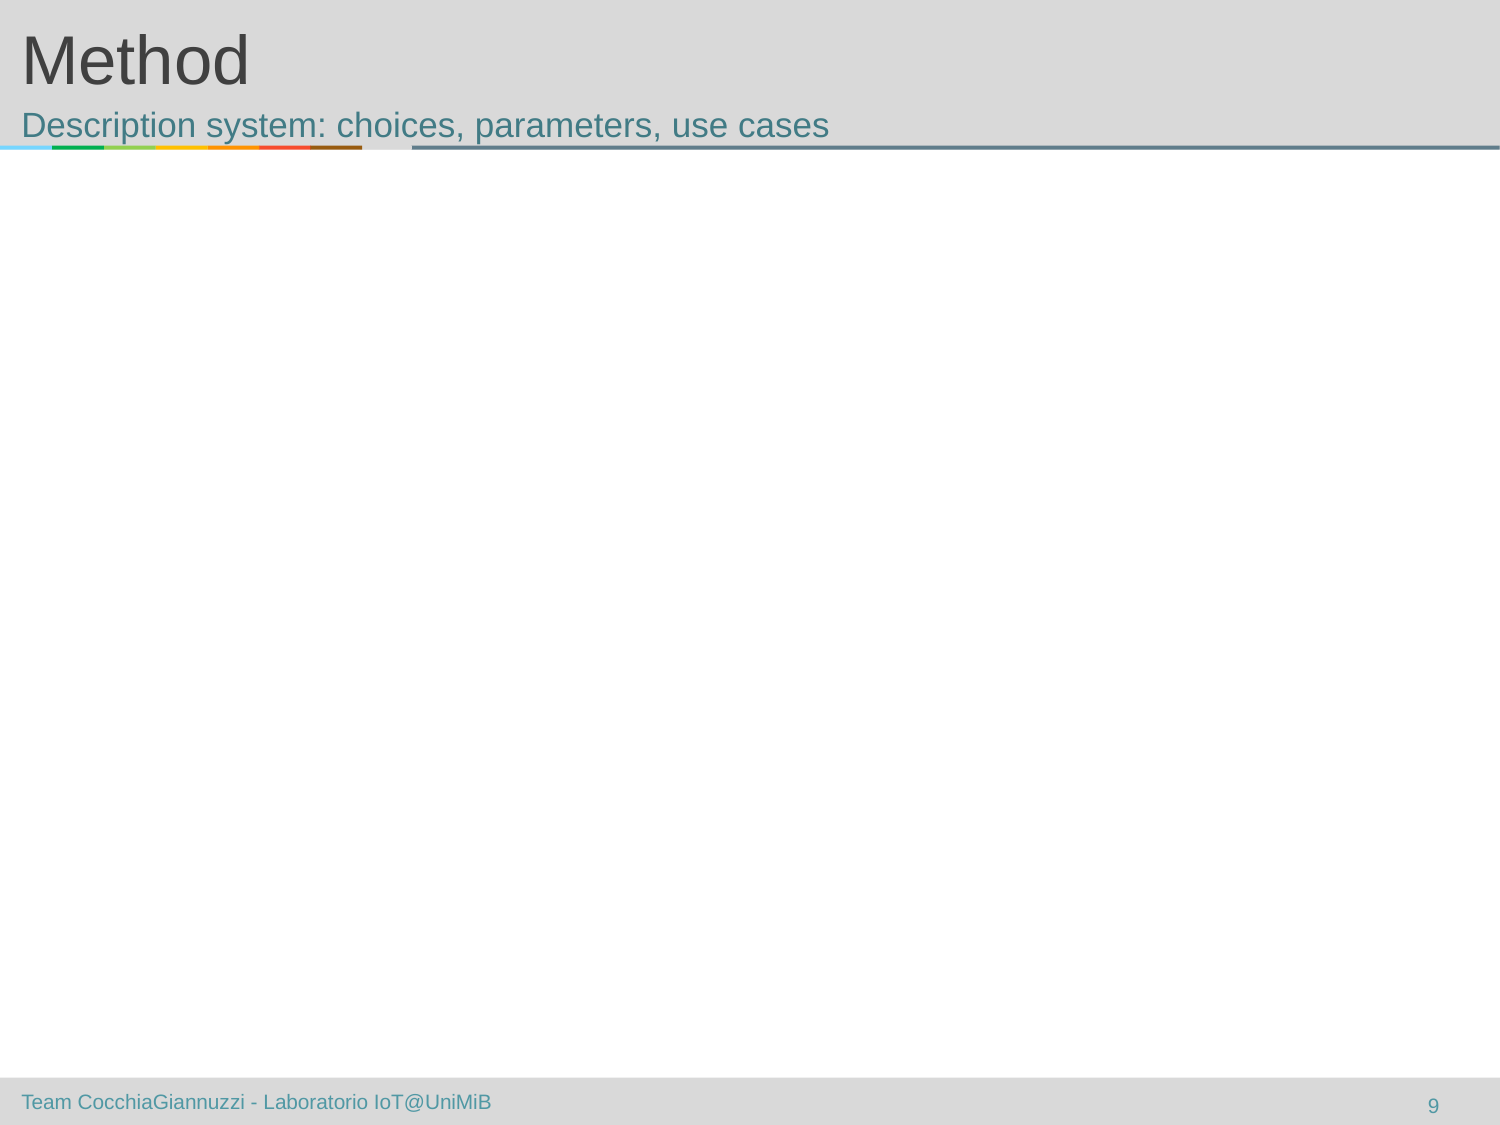

# Method
Description system: choices, parameters, use cases

9
Team CocchiaGiannuzzi - Laboratorio IoT@UniMiB